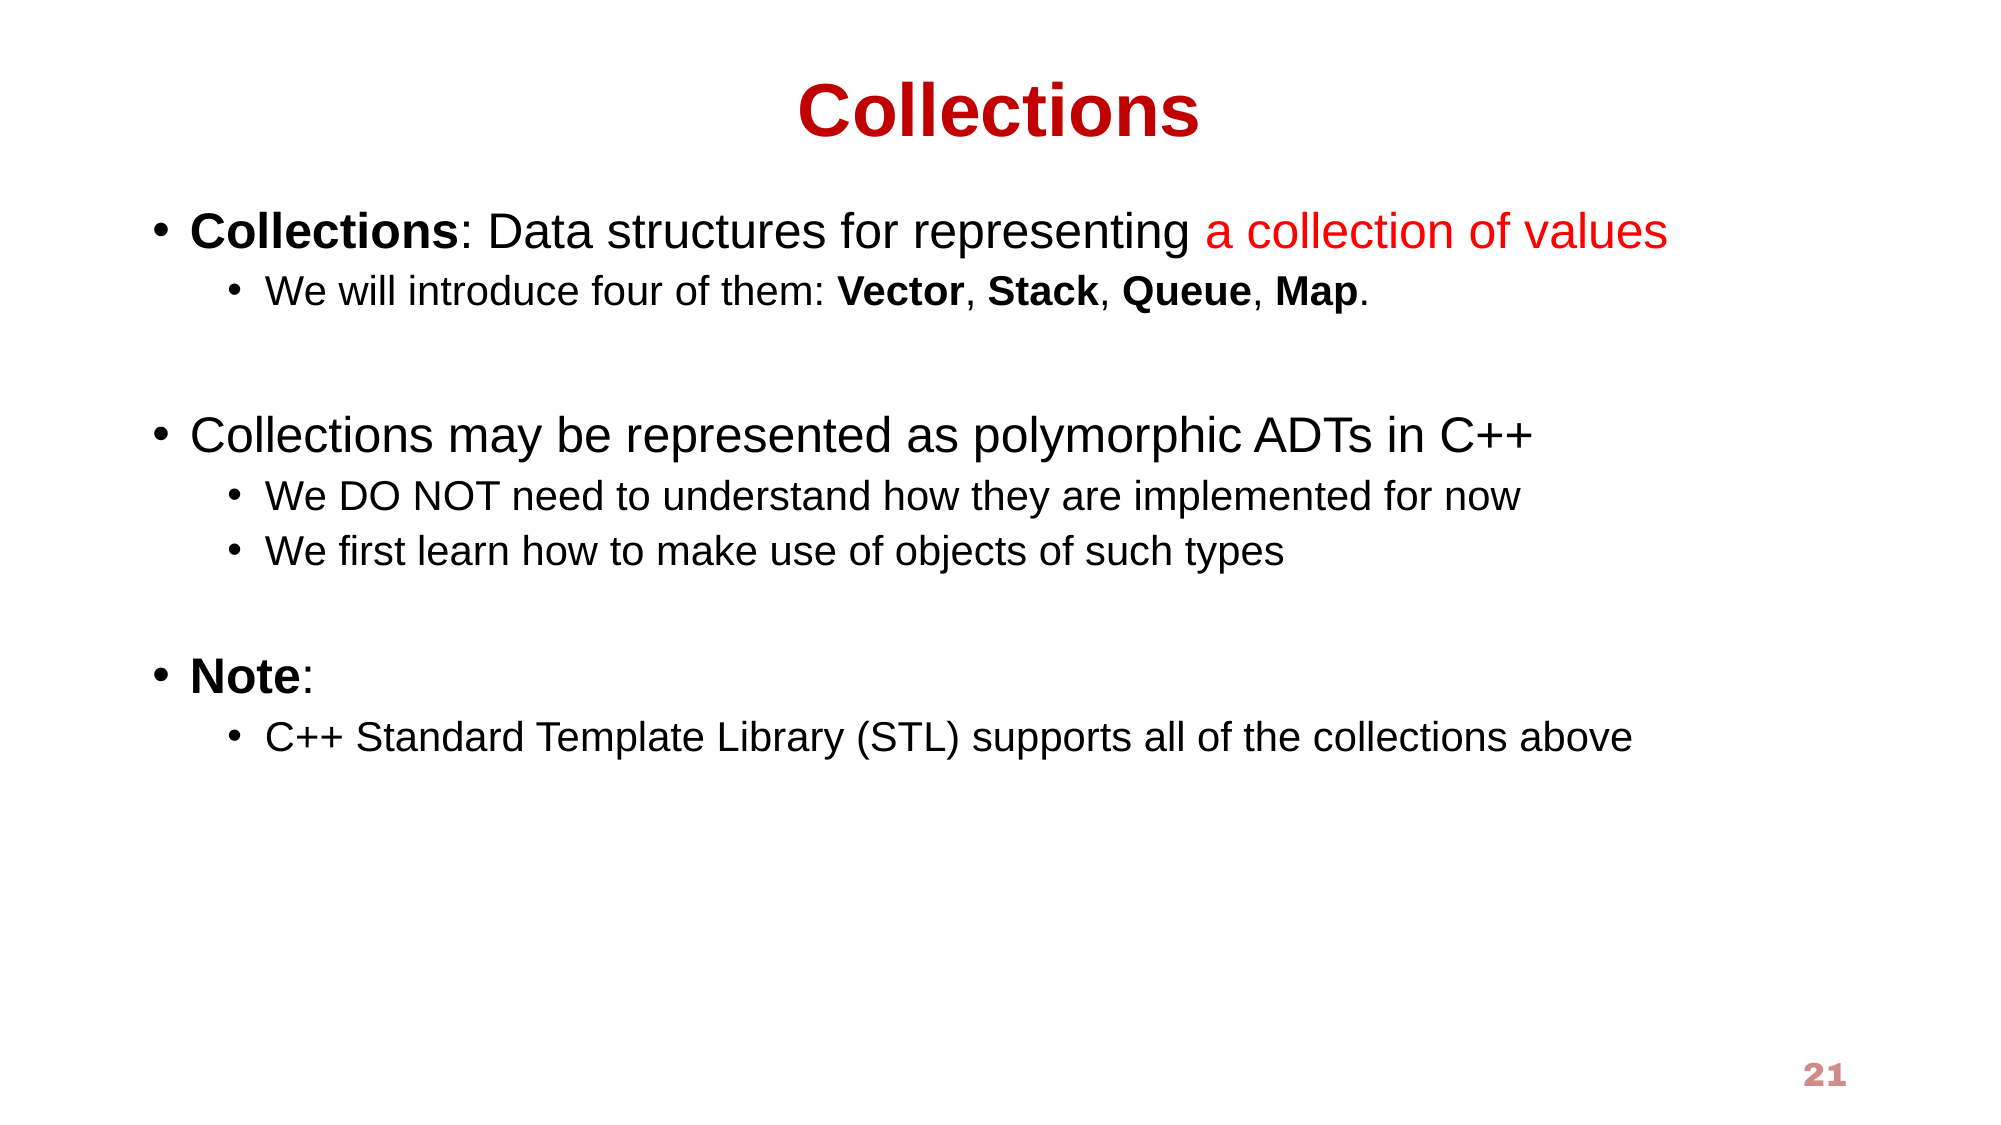

# Collections
Collections: Data structures for representing a collection of values
We will introduce four of them: Vector, Stack, Queue, Map.

Collections may be represented as polymorphic ADTs in C++
We DO NOT need to understand how they are implemented for now
We first learn how to make use of objects of such types

Note:
C++ Standard Template Library (STL) supports all of the collections above
21